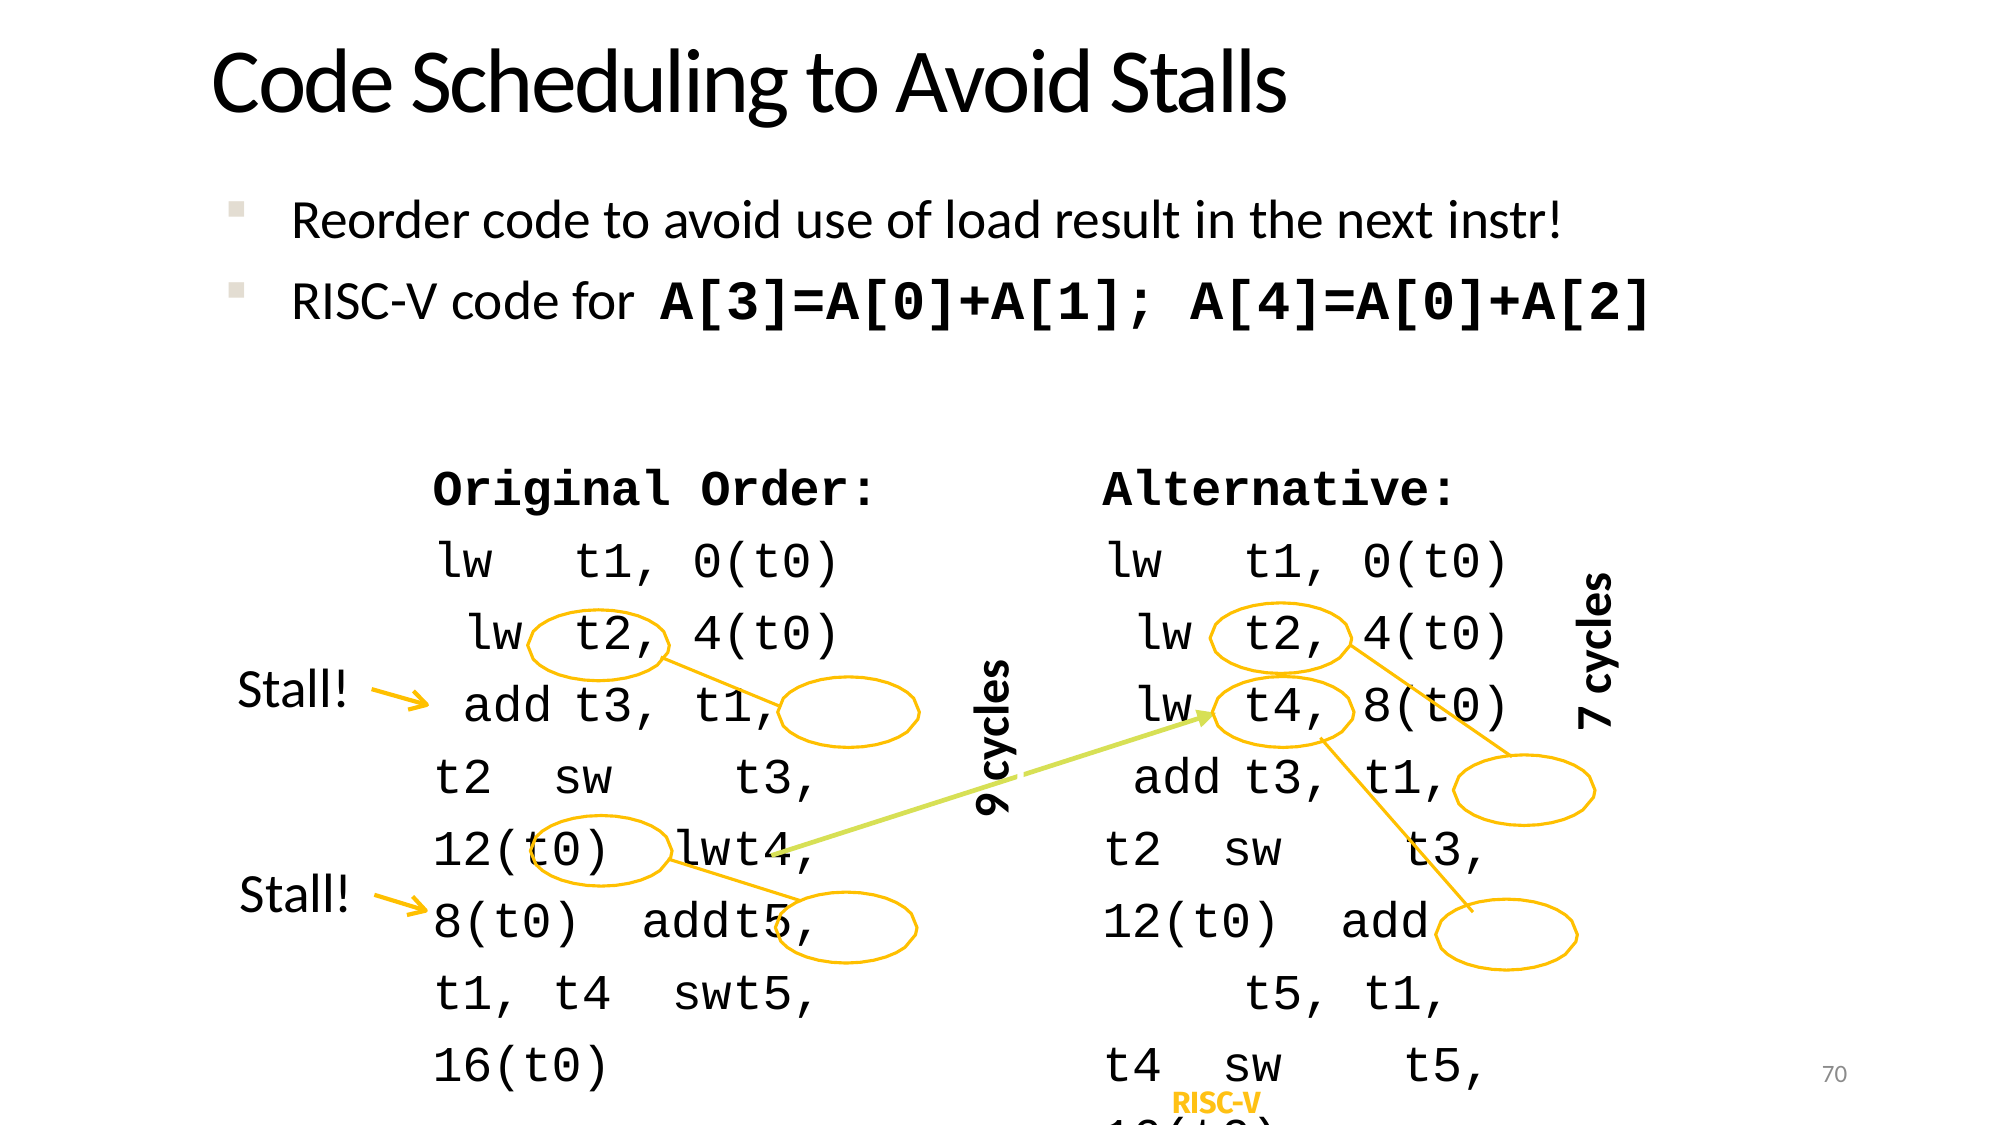

# Code Scheduling to Avoid Stalls
Reorder code to avoid use of load result in the next instr!
RISC-V code for A[3]=A[0]+A[1]; A[4]=A[0]+A[2]

Original Order:
Alternative:
lw	t1, 0(t0)  lw	t2, 4(t0)  add	t3, t1, t2  sw	t3, 12(t0)  lw	t4, 8(t0)  add	t5, t1, t4  sw	t5, 16(t0)
lw	t1, 0(t0)  lw	t2, 4(t0)  lw	t4, 8(t0)  add	t3, t1, t2  sw	t3, 12(t0)  add	t5, t1, t4  sw	t5, 16(t0)
7 cycles

Stall!
9 cycles

Stall!

70
RISC-V (63)